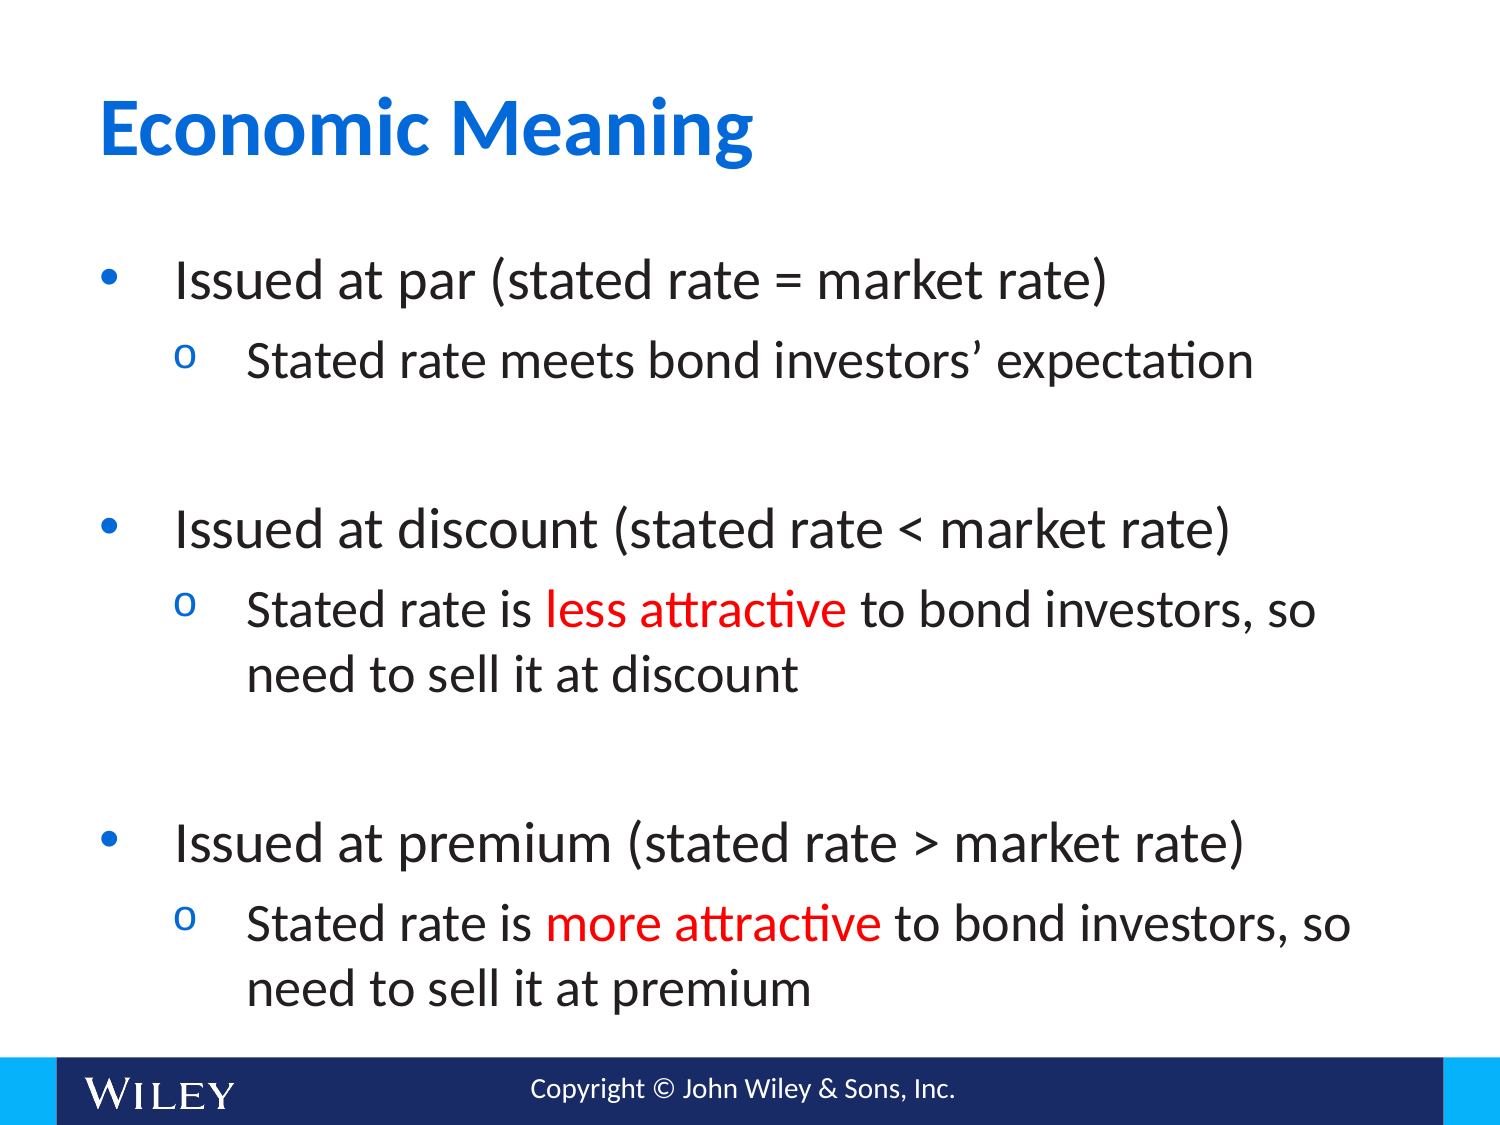

# Economic Meaning
Issued at par (stated rate = market rate)
Stated rate meets bond investors’ expectation

Issued at discount (stated rate < market rate)
Stated rate is less attractive to bond investors, so need to sell it at discount

Issued at premium (stated rate > market rate)
Stated rate is more attractive to bond investors, so need to sell it at premium